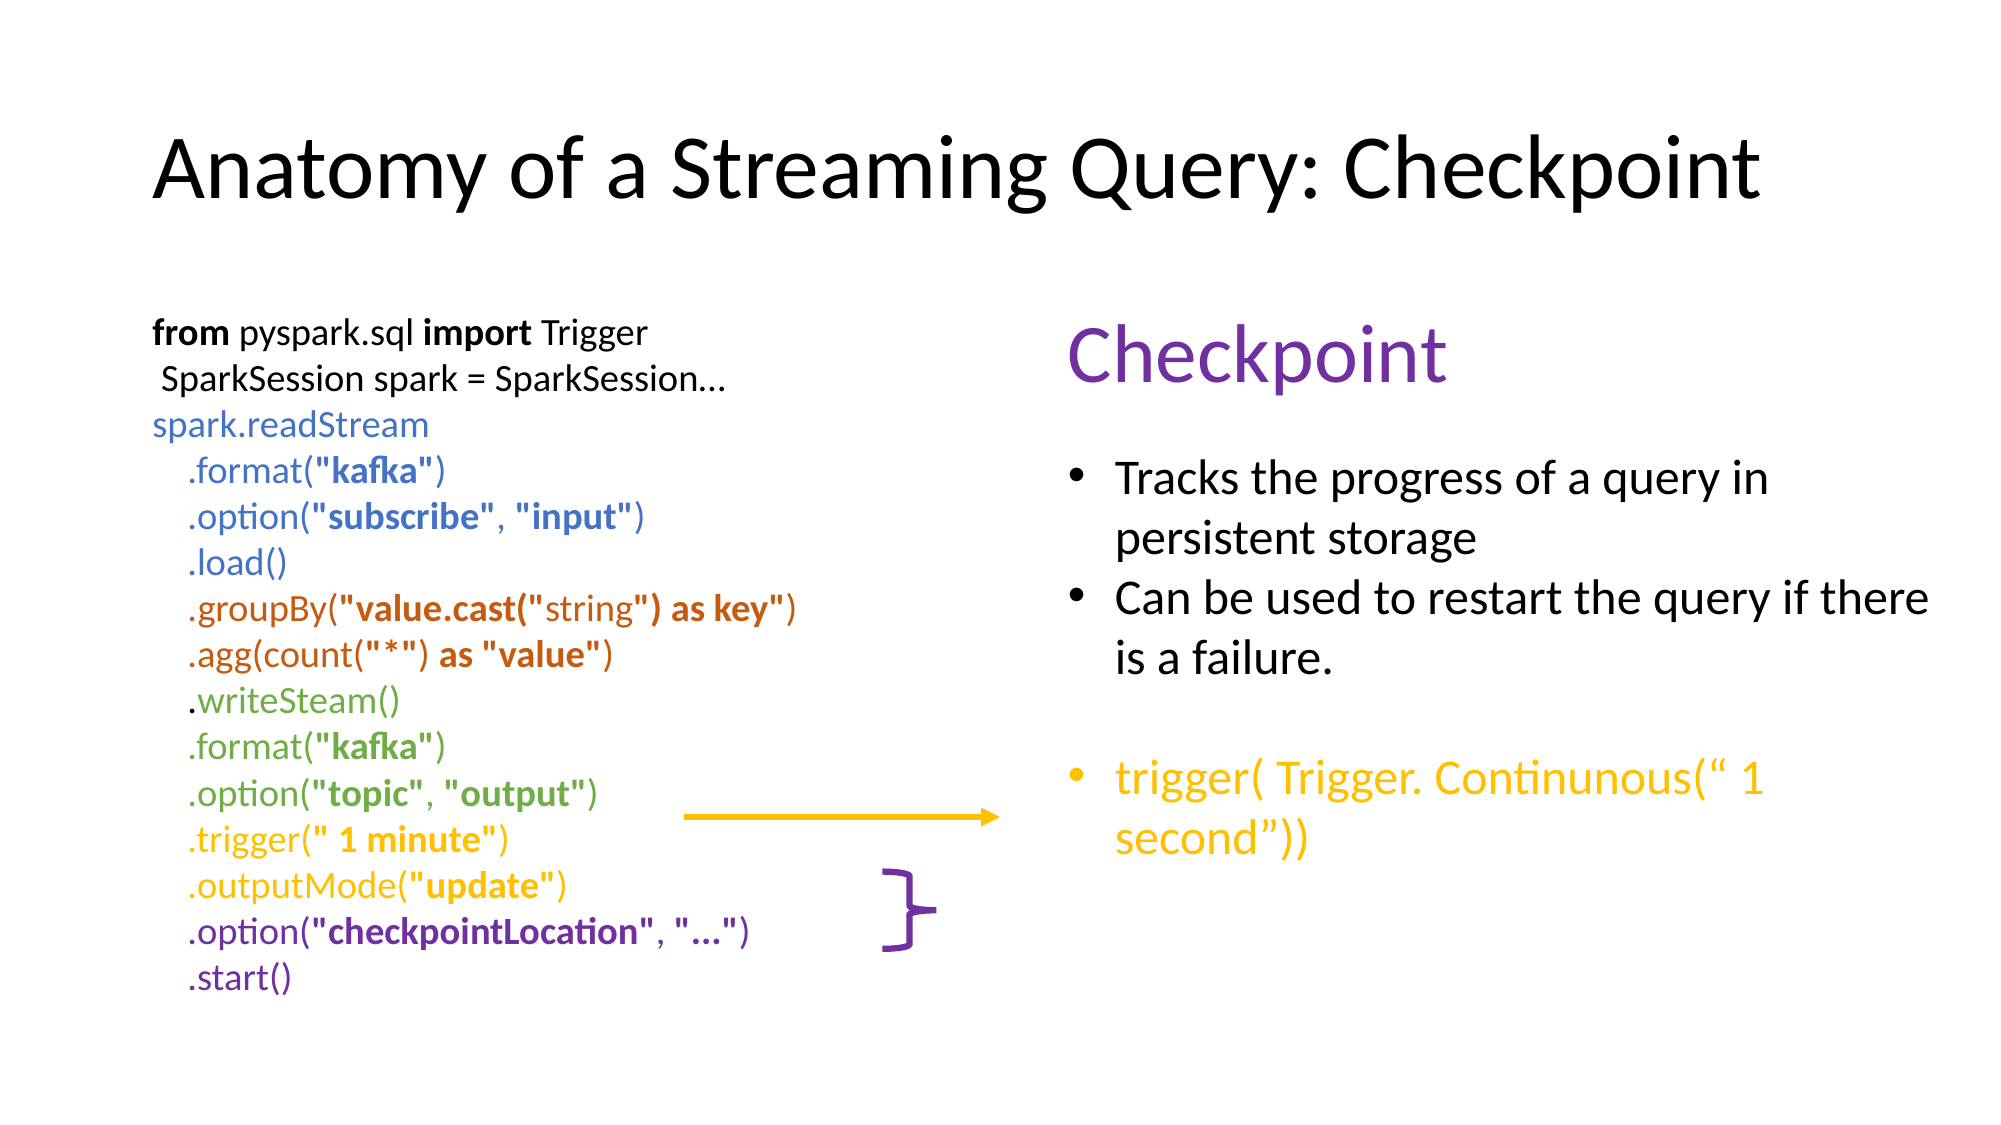

# Anatomy of a Streaming Query: Checkpoint
Checkpoint

Tracks the progress of a query in persistent storage
Can be used to restart the query if there is a failure.

trigger( Trigger. Continunous(“ 1 second”))
from pyspark.sql import Trigger
 SparkSession spark = SparkSession…
spark.readStream
    .format("kafka")
    .option("subscribe", "input")
    .load()
    .groupBy("value.cast("string") as key")
    .agg(count("*") as "value")
    .writeSteam()
    .format("kafka")
    .option("topic", "output")
    .trigger(" 1 minute")
    .outputMode("update")
    .option("checkpointLocation", "...")
    .start()